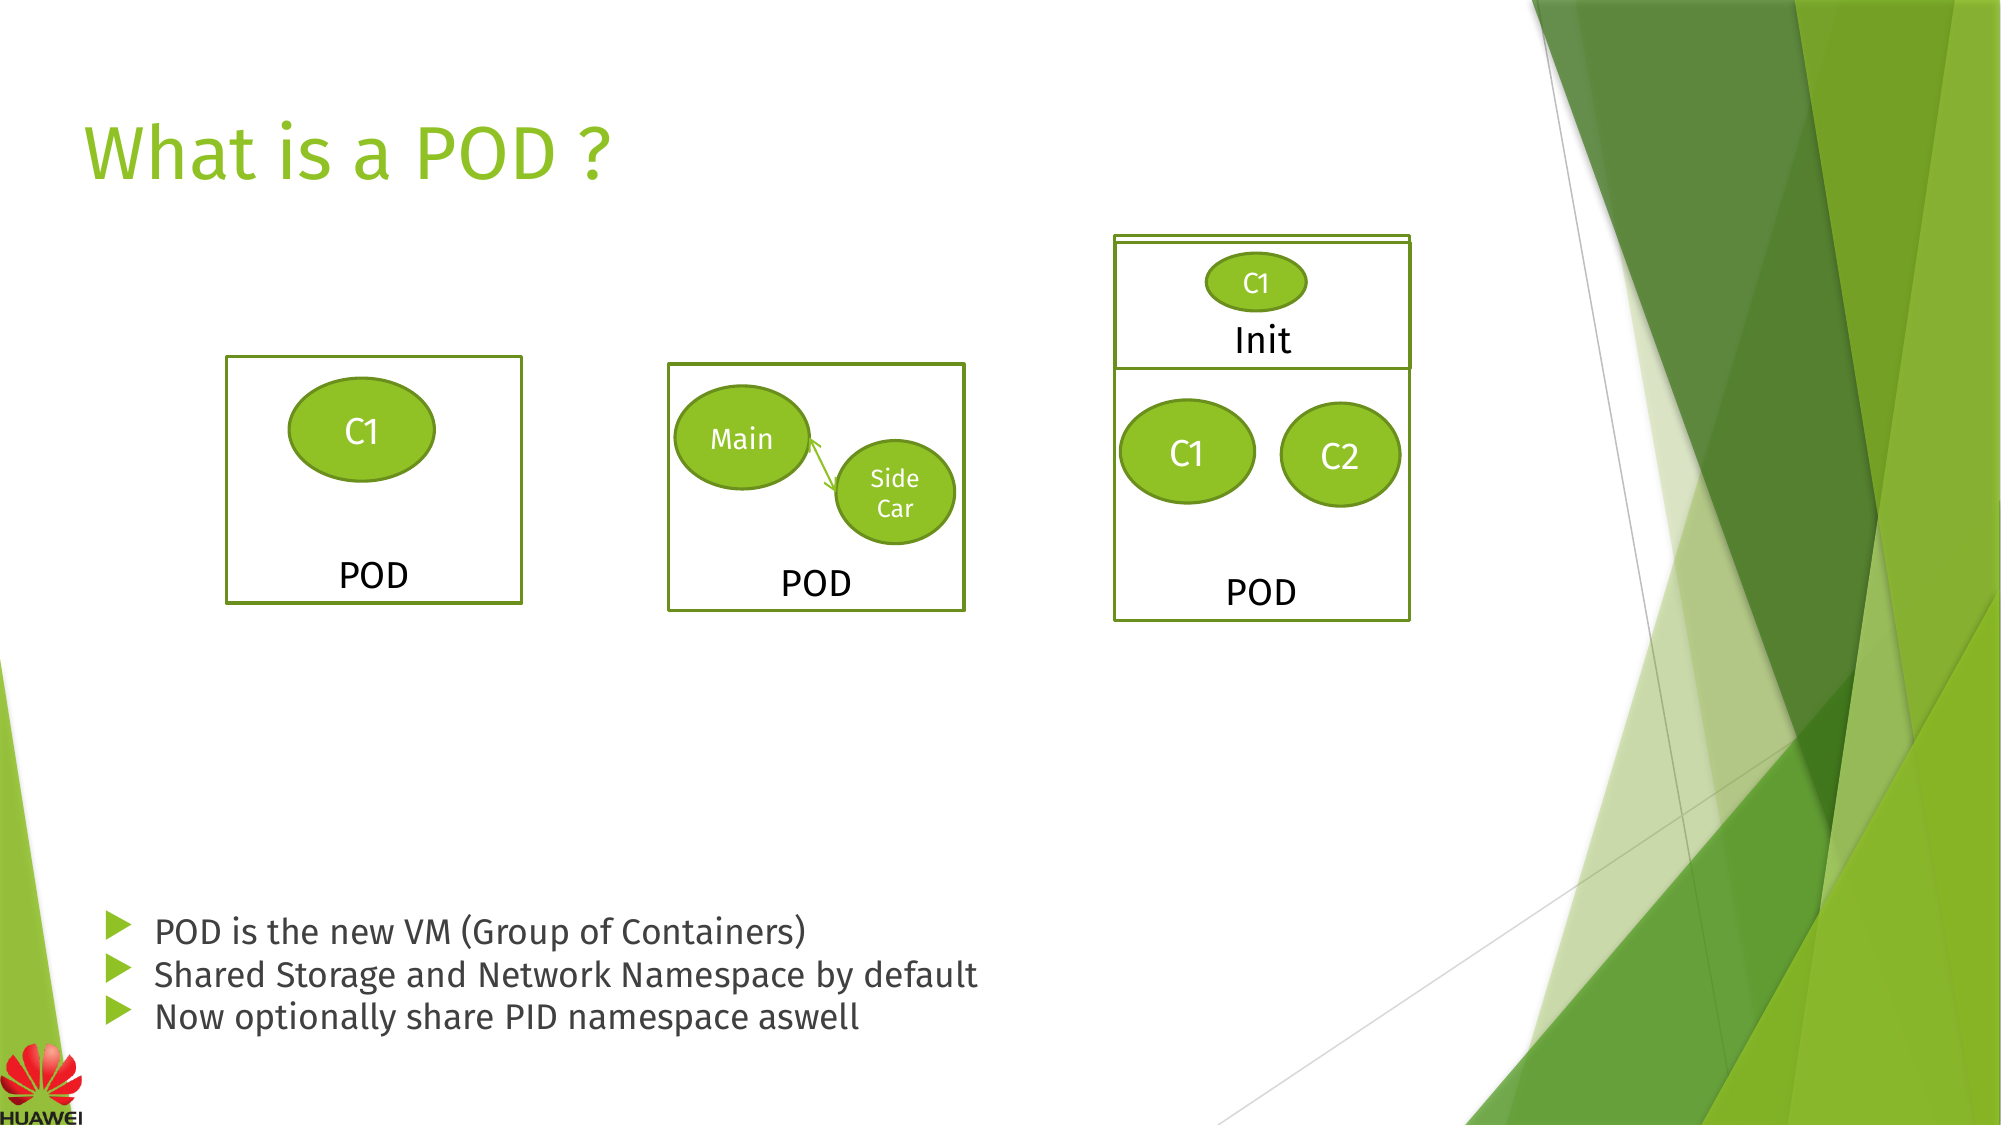

# What is a POD ?
POD
Init
C1
POD
POD
C1
Main
C1
C2
Side
Car
POD is the new VM (Group of Containers)
Shared Storage and Network Namespace by default
Now optionally share PID namespace aswell